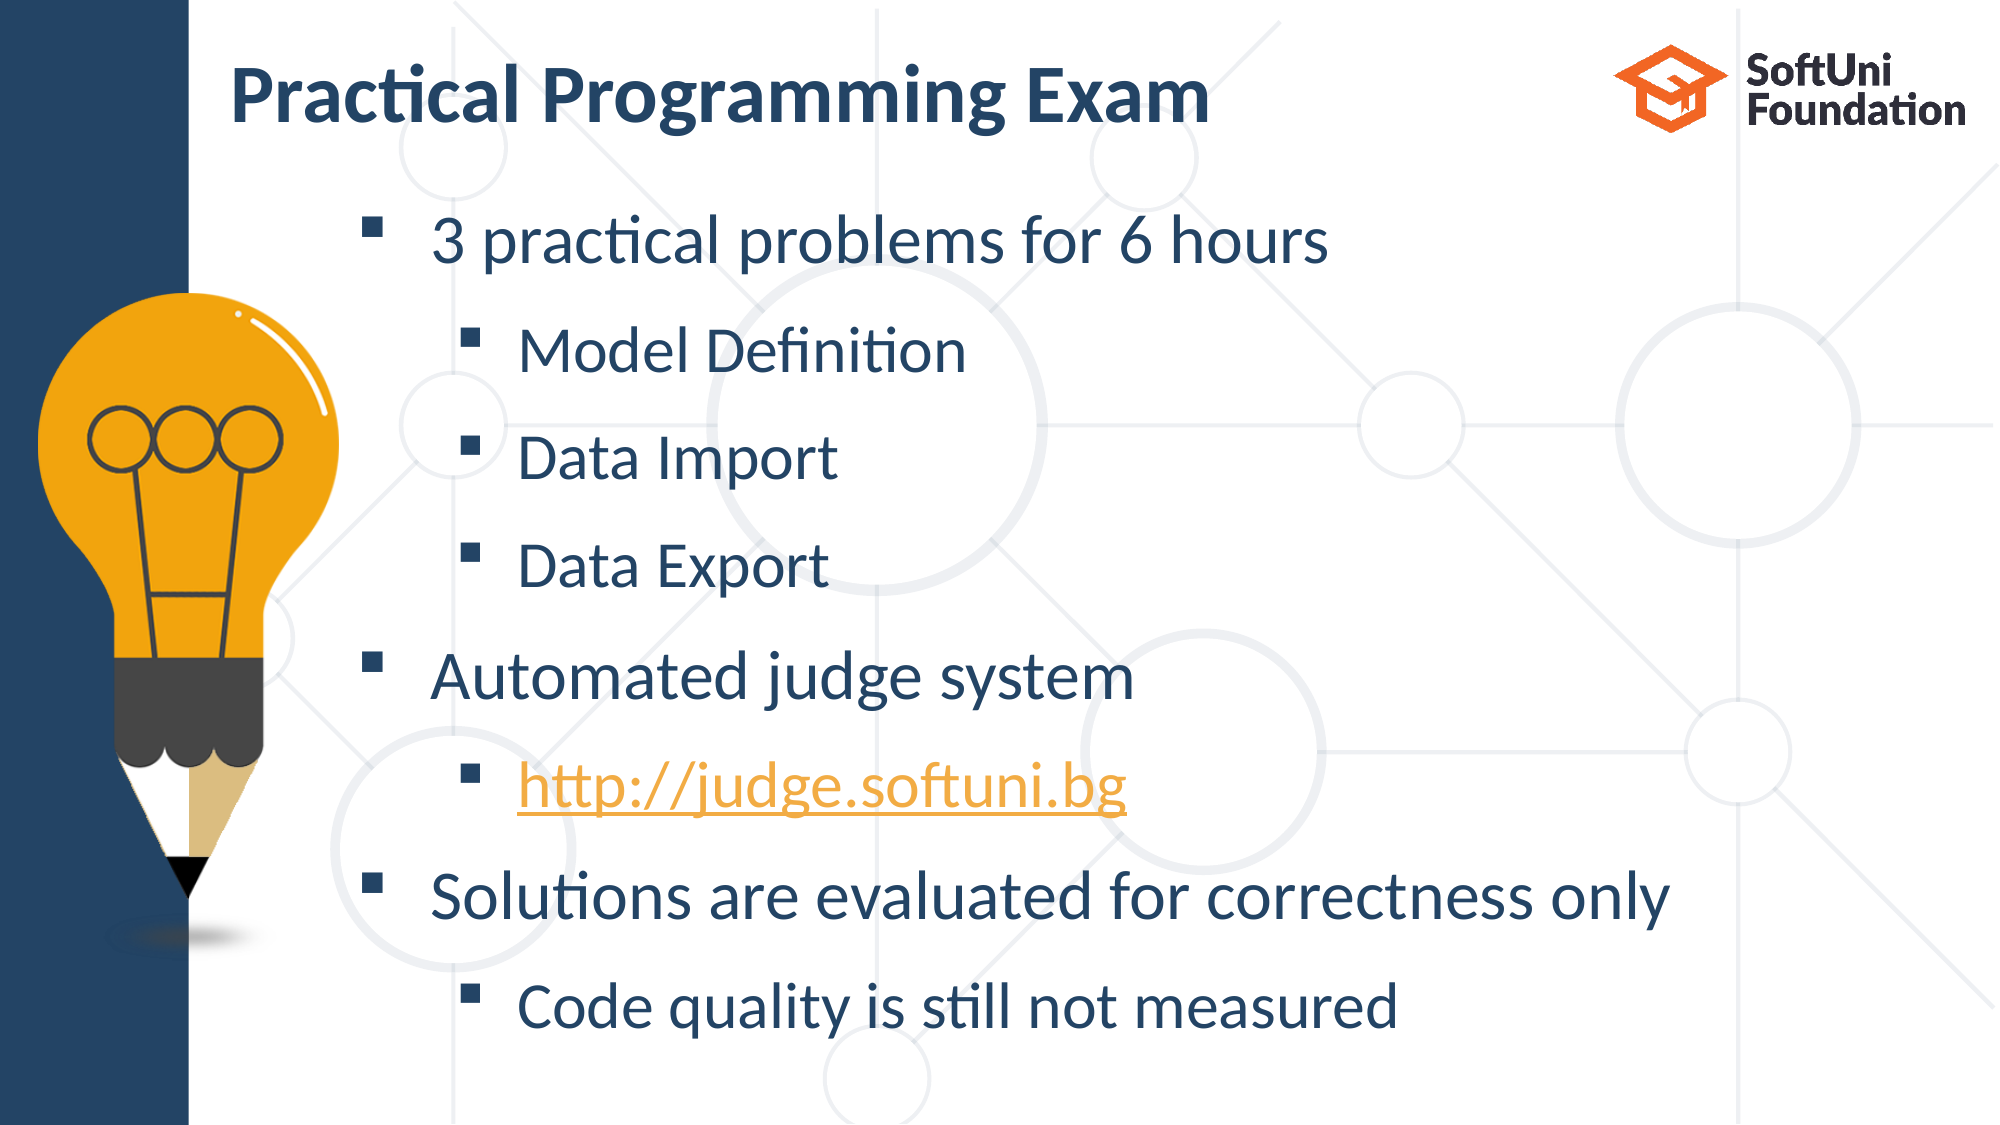

# Practical Programming Exam
3 practical problems for 6 hours
Model Definition
Data Import
Data Export
Automated judge system
http://judge.softuni.bg
Solutions are evaluated for correctness only
Code quality is still not measured